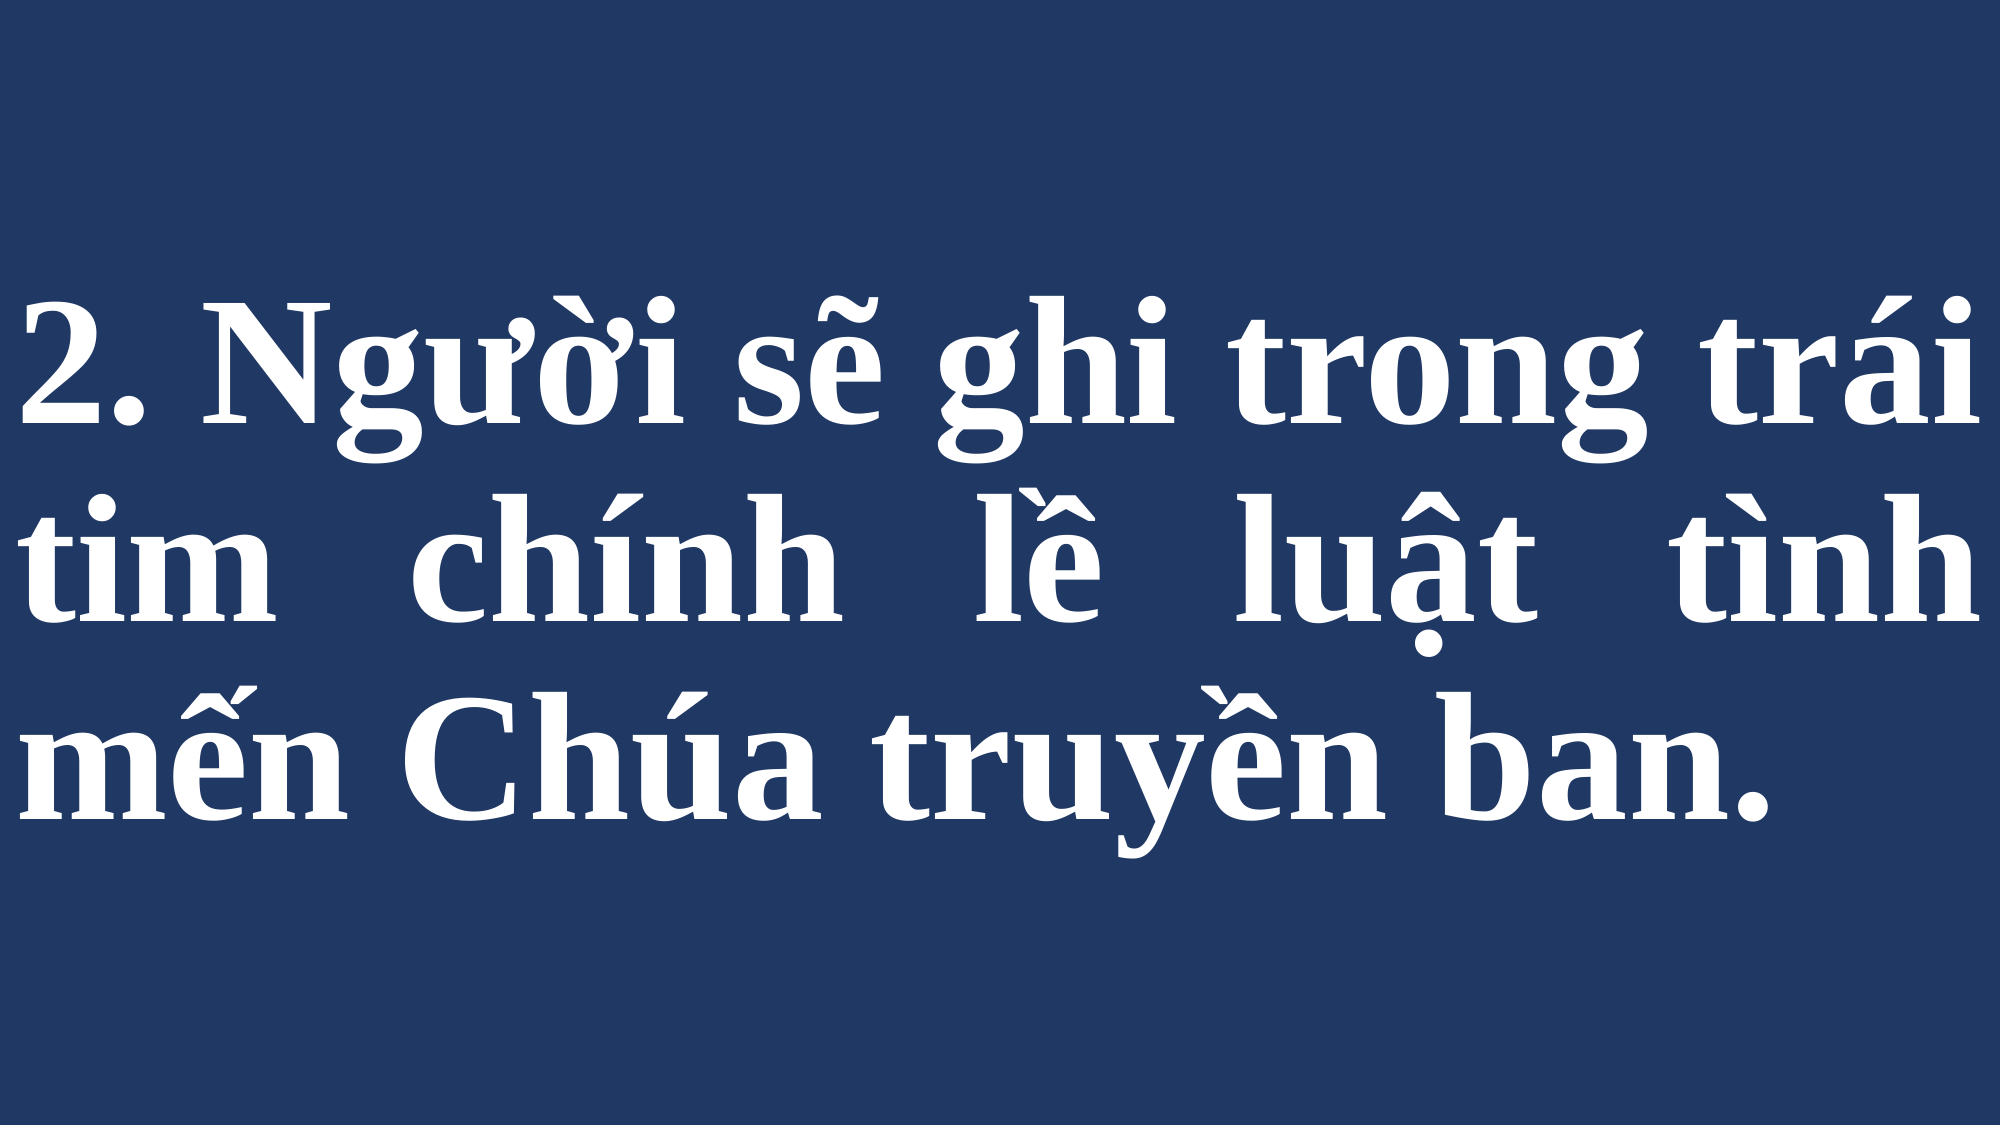

# 2. Người sẽ ghi trong trái tim chính lề luật tình mến Chúa truyền ban.